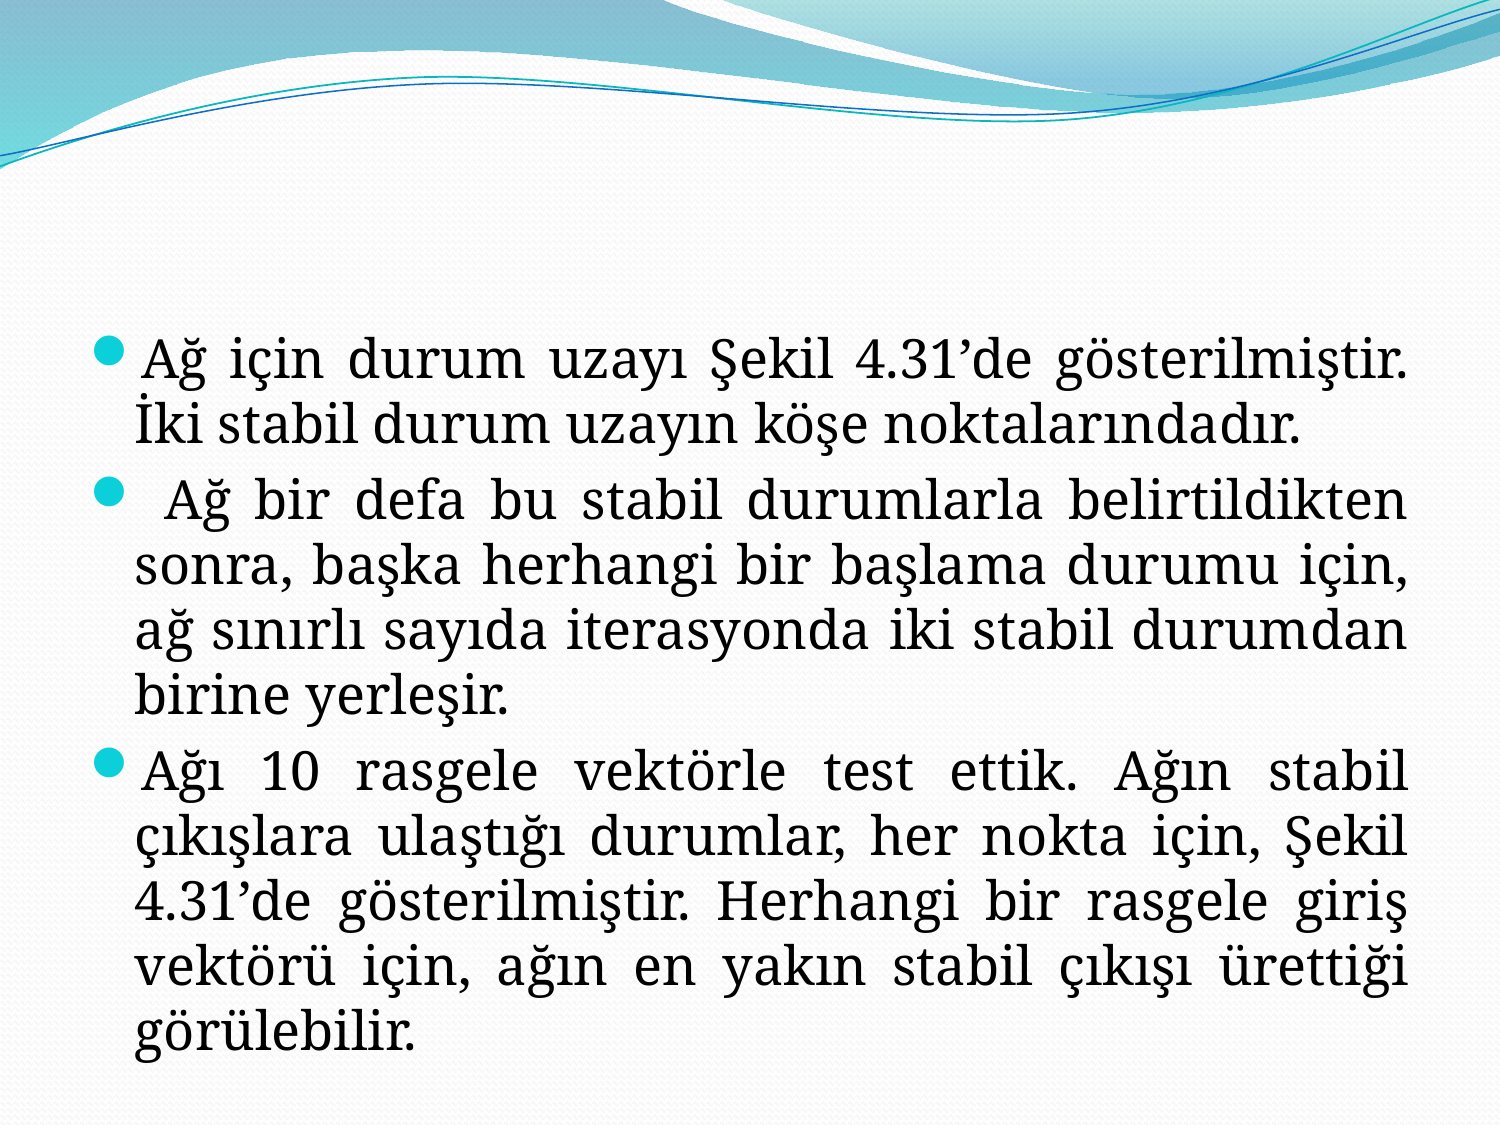

#
Ağ için durum uzayı Şekil 4.31’de gösterilmiştir. İki stabil durum uzayın köşe noktalarındadır.
 Ağ bir defa bu stabil durumlarla belirtildikten sonra, başka herhangi bir başlama durumu için, ağ sınırlı sayıda iterasyonda iki stabil durumdan birine yerleşir.
Ağı 10 rasgele vektörle test ettik. Ağın stabil çıkışlara ulaştığı durumlar, her nokta için, Şekil 4.31’de gösterilmiştir. Herhangi bir rasgele giriş vektörü için, ağın en yakın stabil çıkışı ürettiği görülebilir.